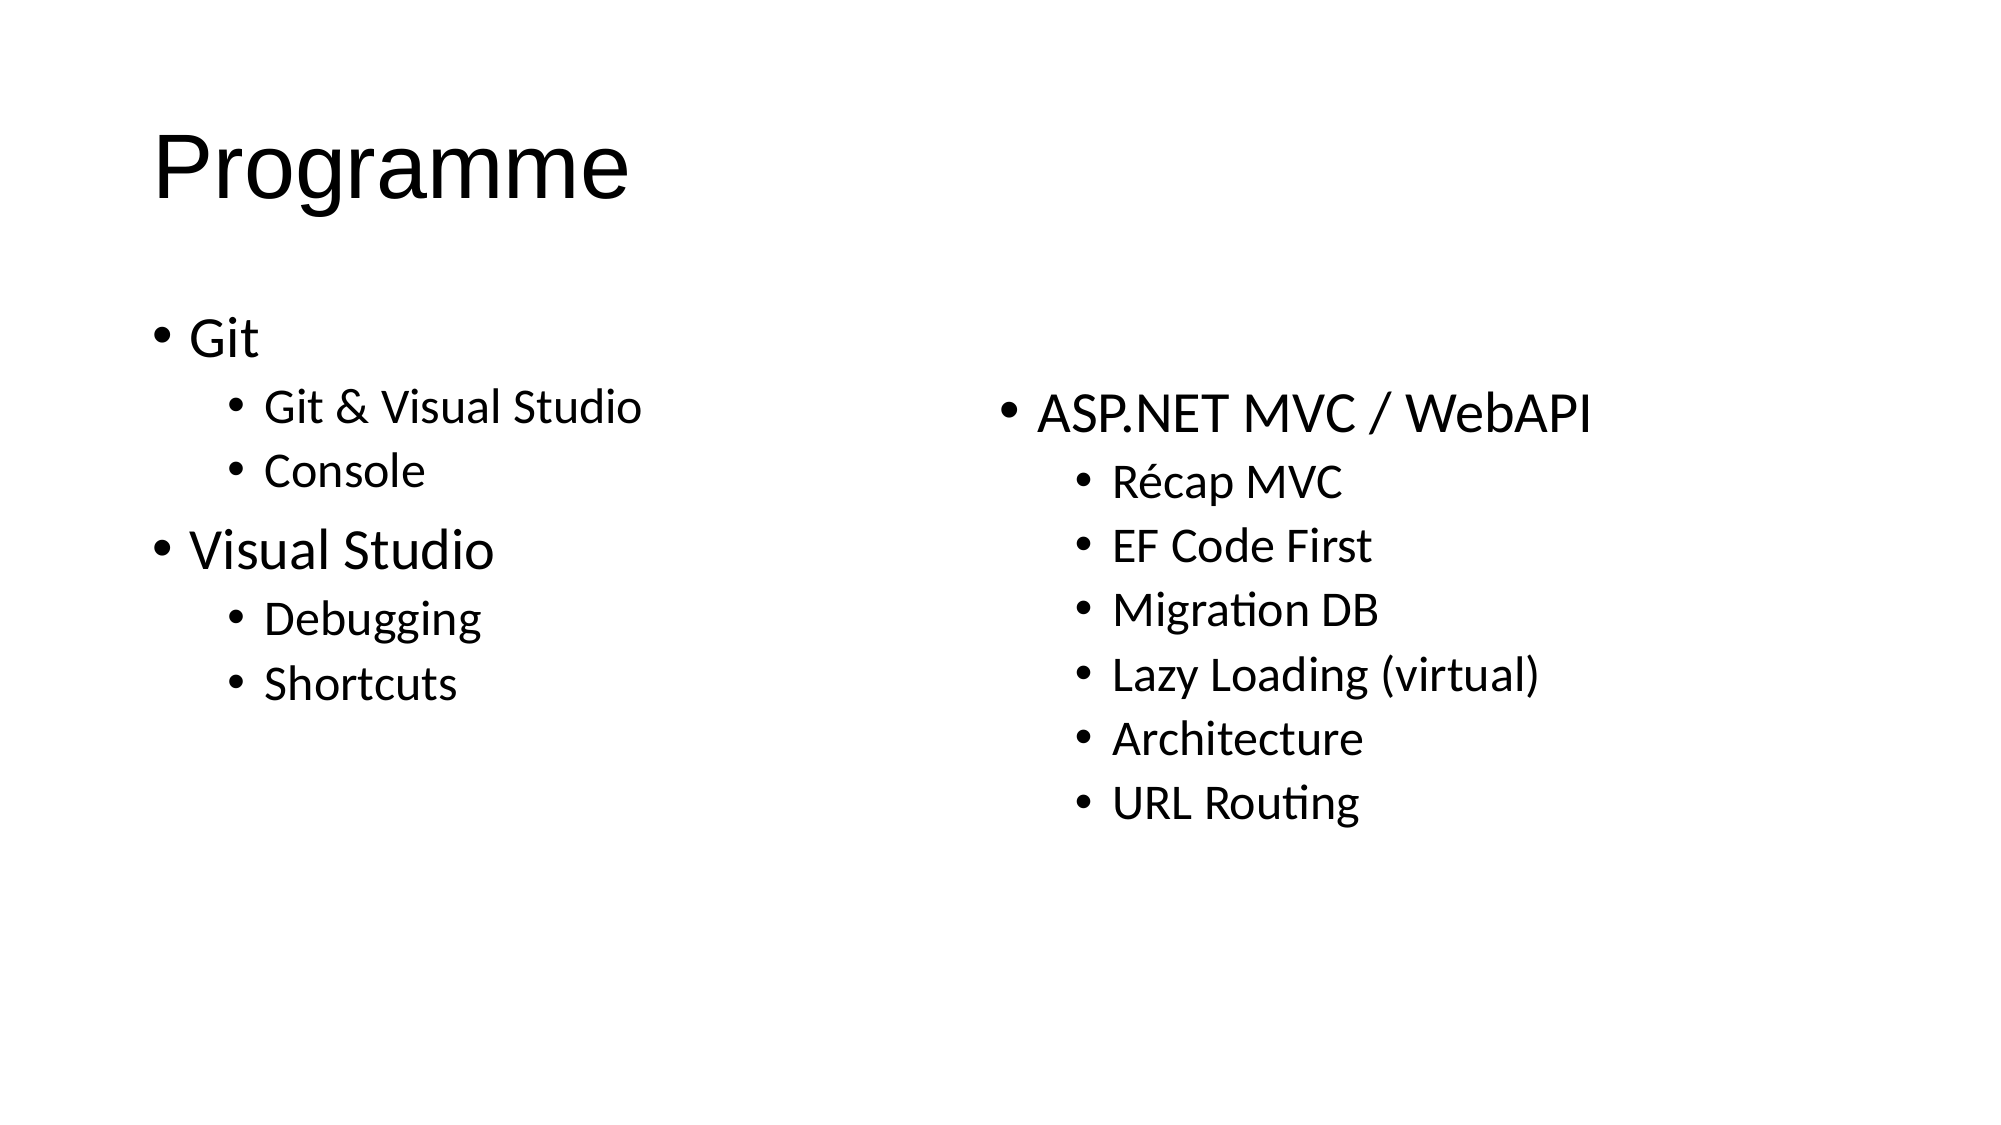

# Programme
Git
Git & Visual Studio
Console
Visual Studio
Debugging
Shortcuts

ASP.NET MVC / WebAPI
Récap MVC
EF Code First
Migration DB
Lazy Loading (virtual)
Architecture
URL Routing